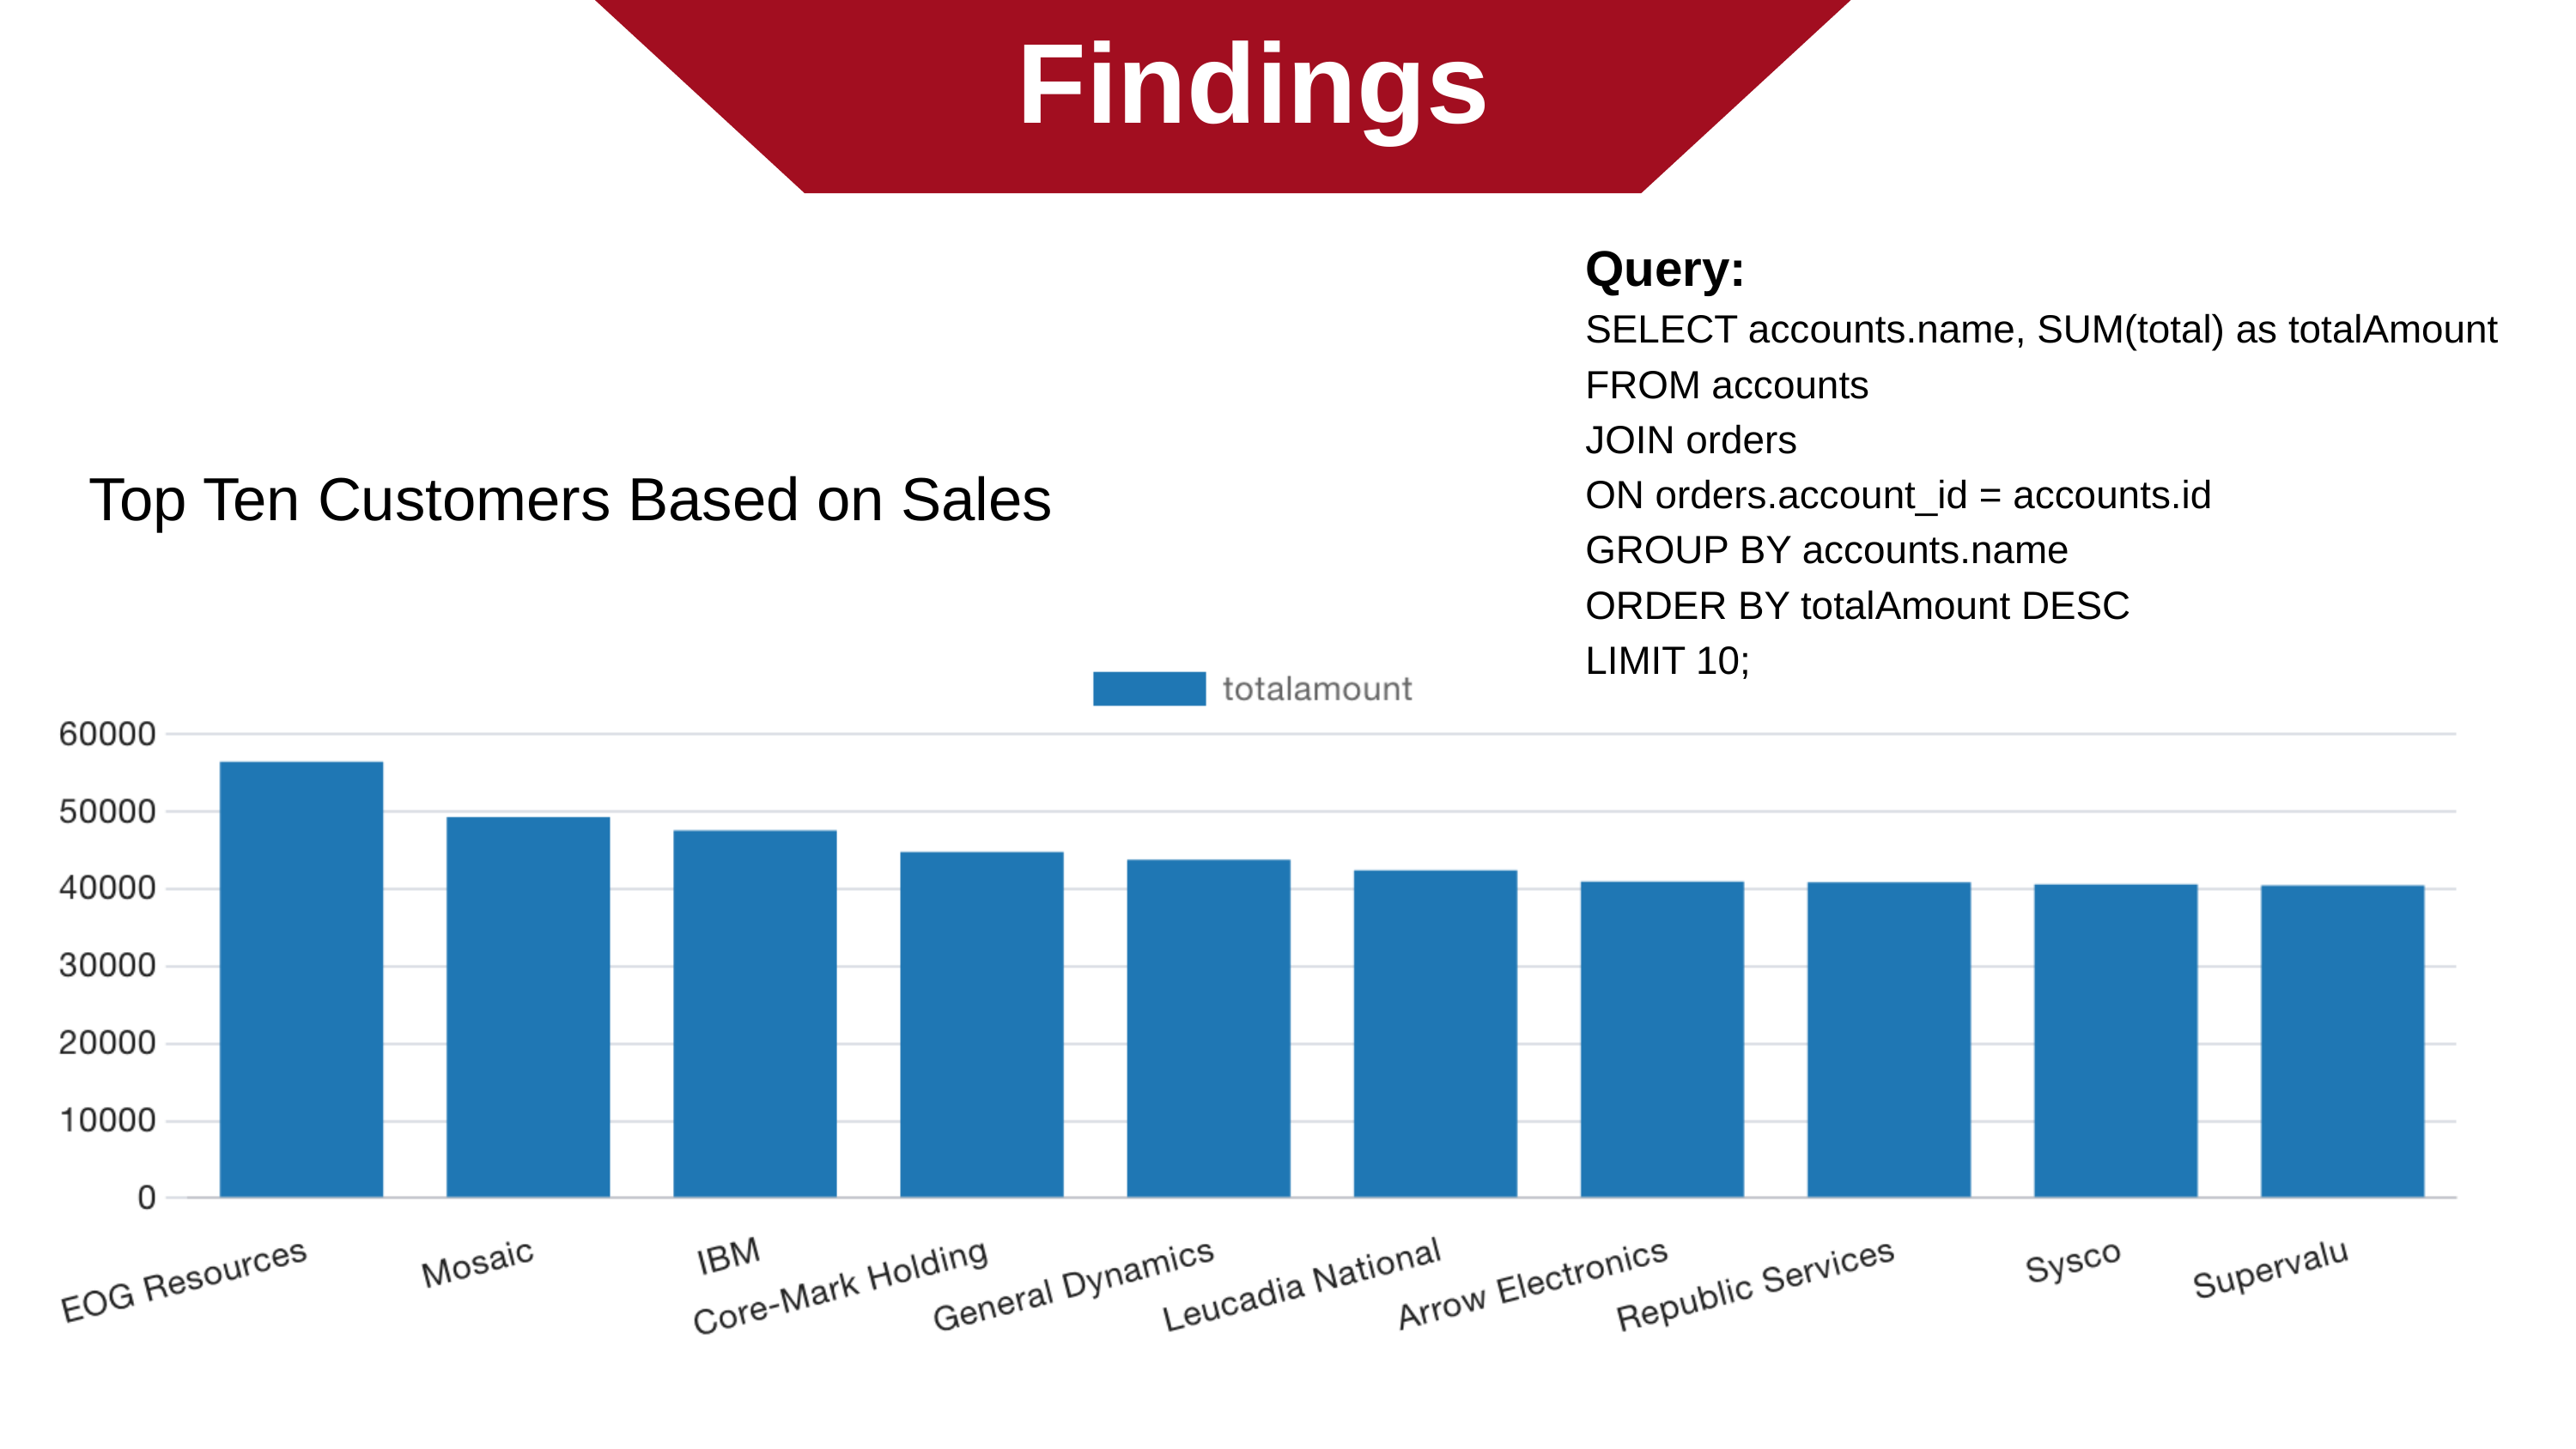

Findings
Query:
SELECT accounts.name, SUM(total) as totalAmount
FROM accounts
JOIN orders
ON orders.account_id = accounts.id
GROUP BY accounts.name
ORDER BY totalAmount DESC
LIMIT 10;
Top Ten Customers Based on Sales